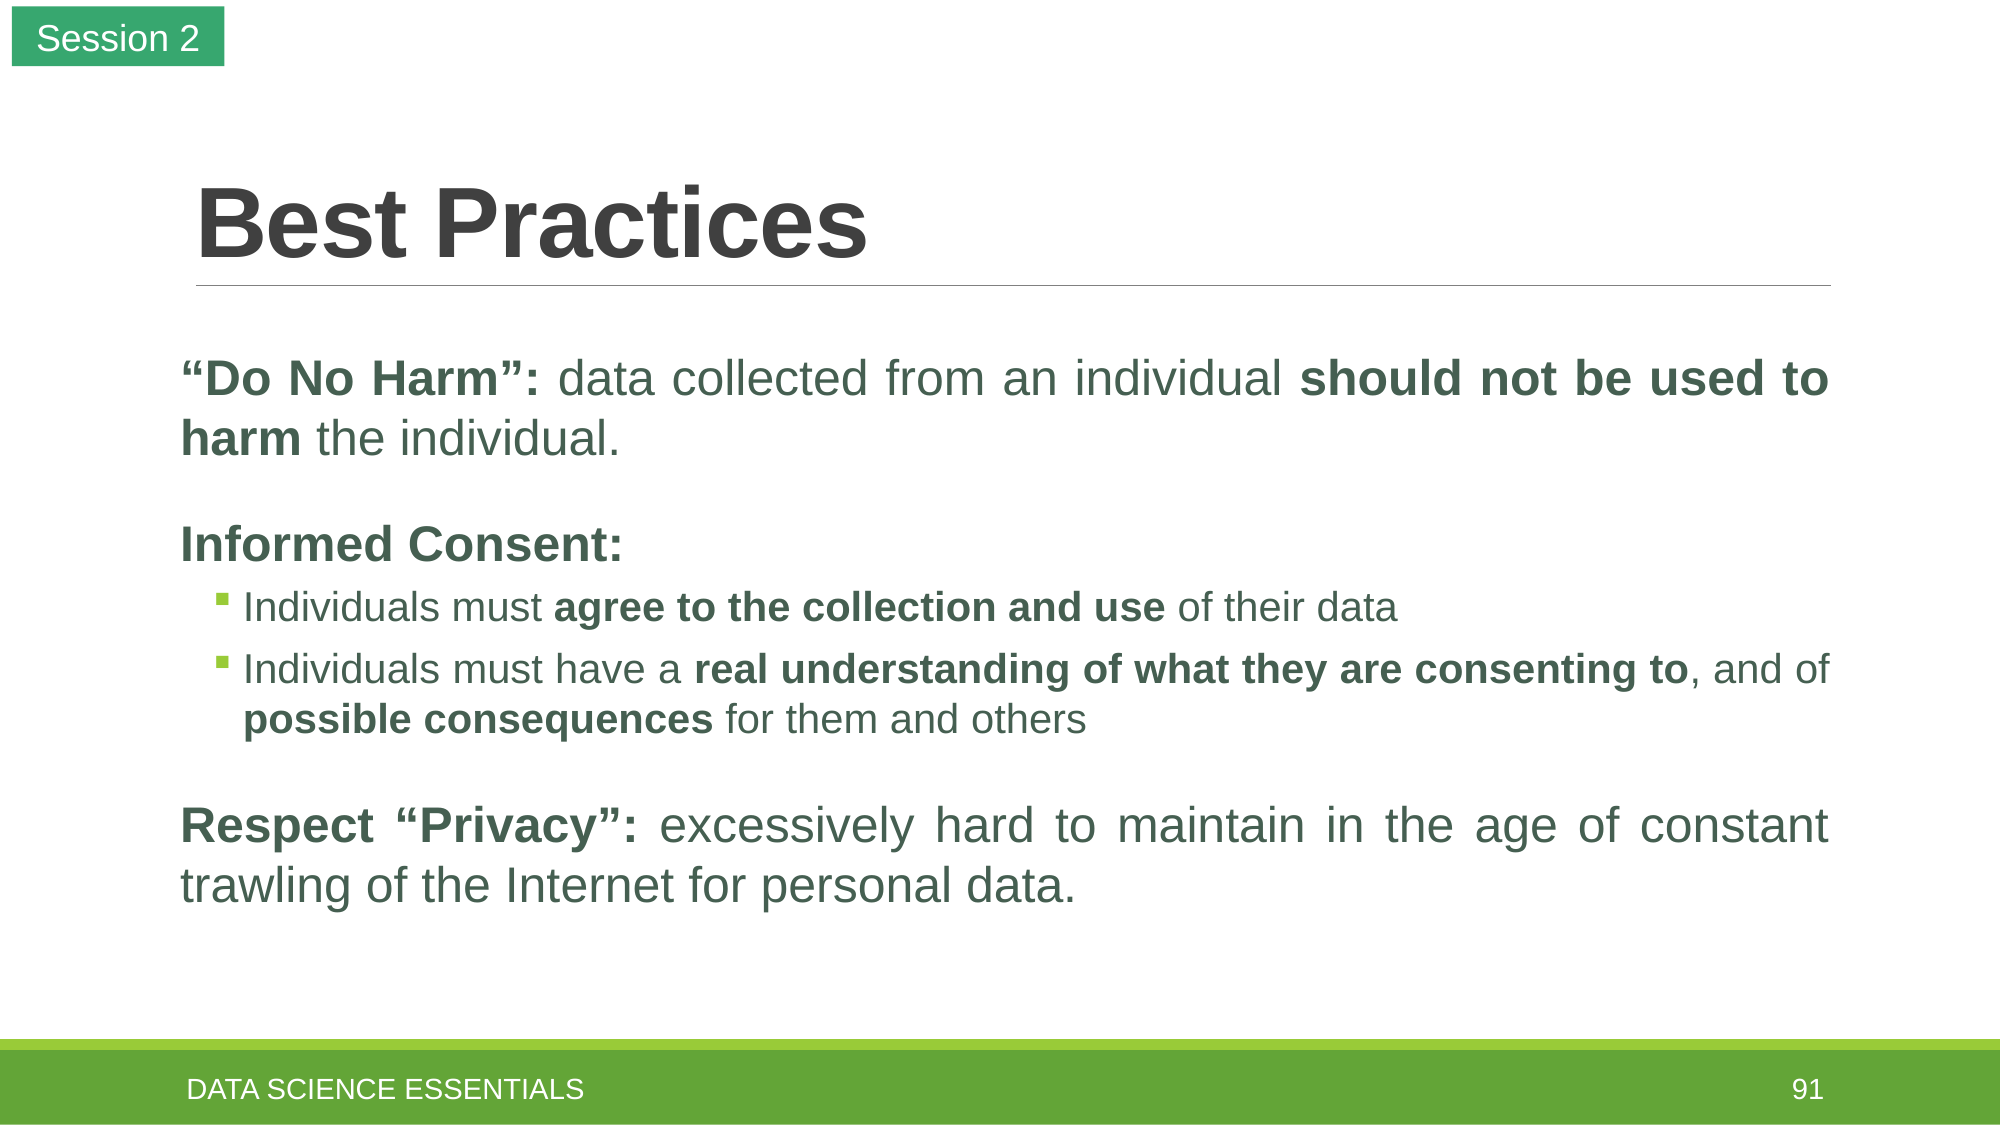

Session 2
# Best Practices
“Do No Harm”: data collected from an individual should not be used to harm the individual.
Informed Consent:
Individuals must agree to the collection and use of their data
Individuals must have a real understanding of what they are consenting to, and of possible consequences for them and others
Respect “Privacy”: excessively hard to maintain in the age of constant trawling of the Internet for personal data.

DATA SCIENCE ESSENTIALS
91